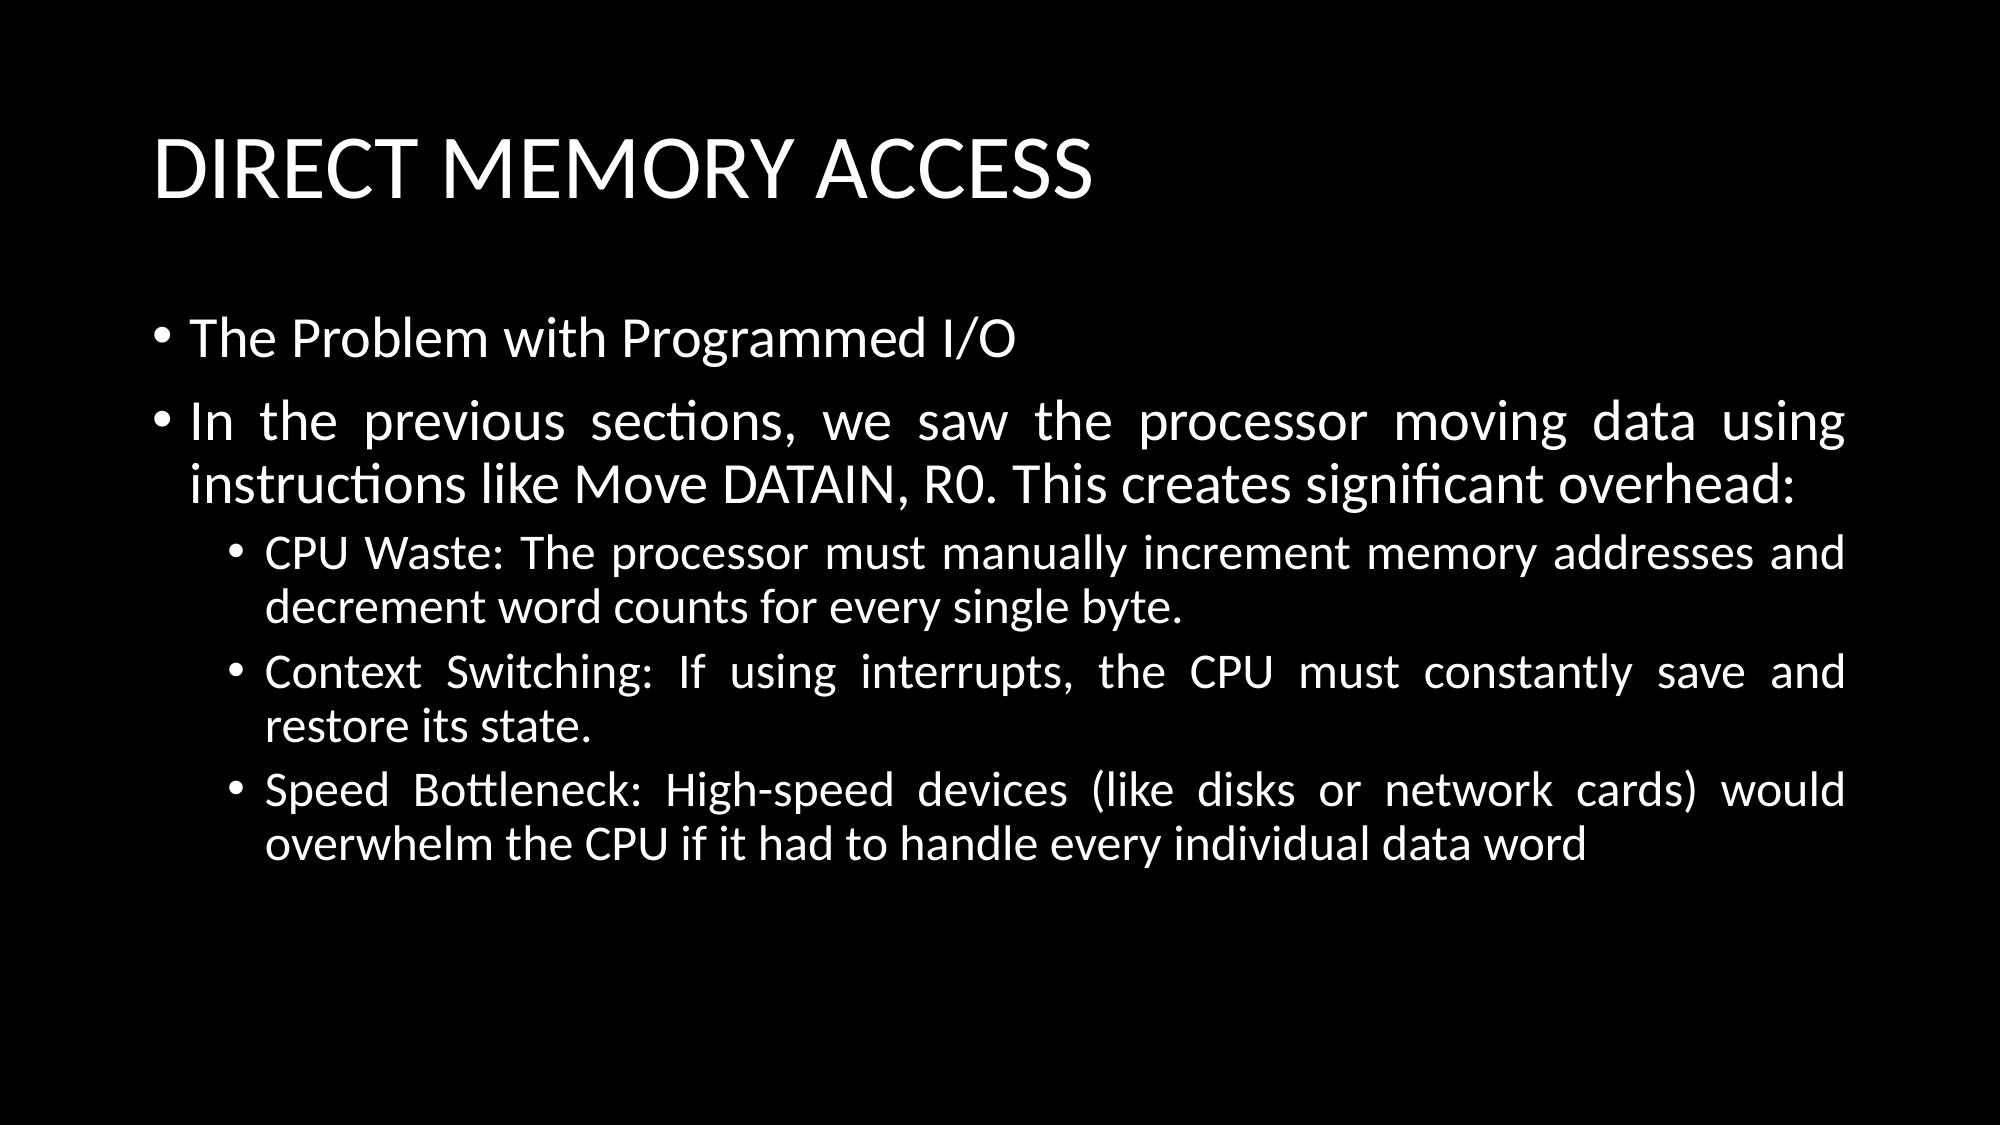

# DIRECT MEMORY ACCESS
The Problem with Programmed I/O
In the previous sections, we saw the processor moving data using instructions like Move DATAIN, R0. This creates significant overhead:
CPU Waste: The processor must manually increment memory addresses and decrement word counts for every single byte.
Context Switching: If using interrupts, the CPU must constantly save and restore its state.
Speed Bottleneck: High-speed devices (like disks or network cards) would overwhelm the CPU if it had to handle every individual data word